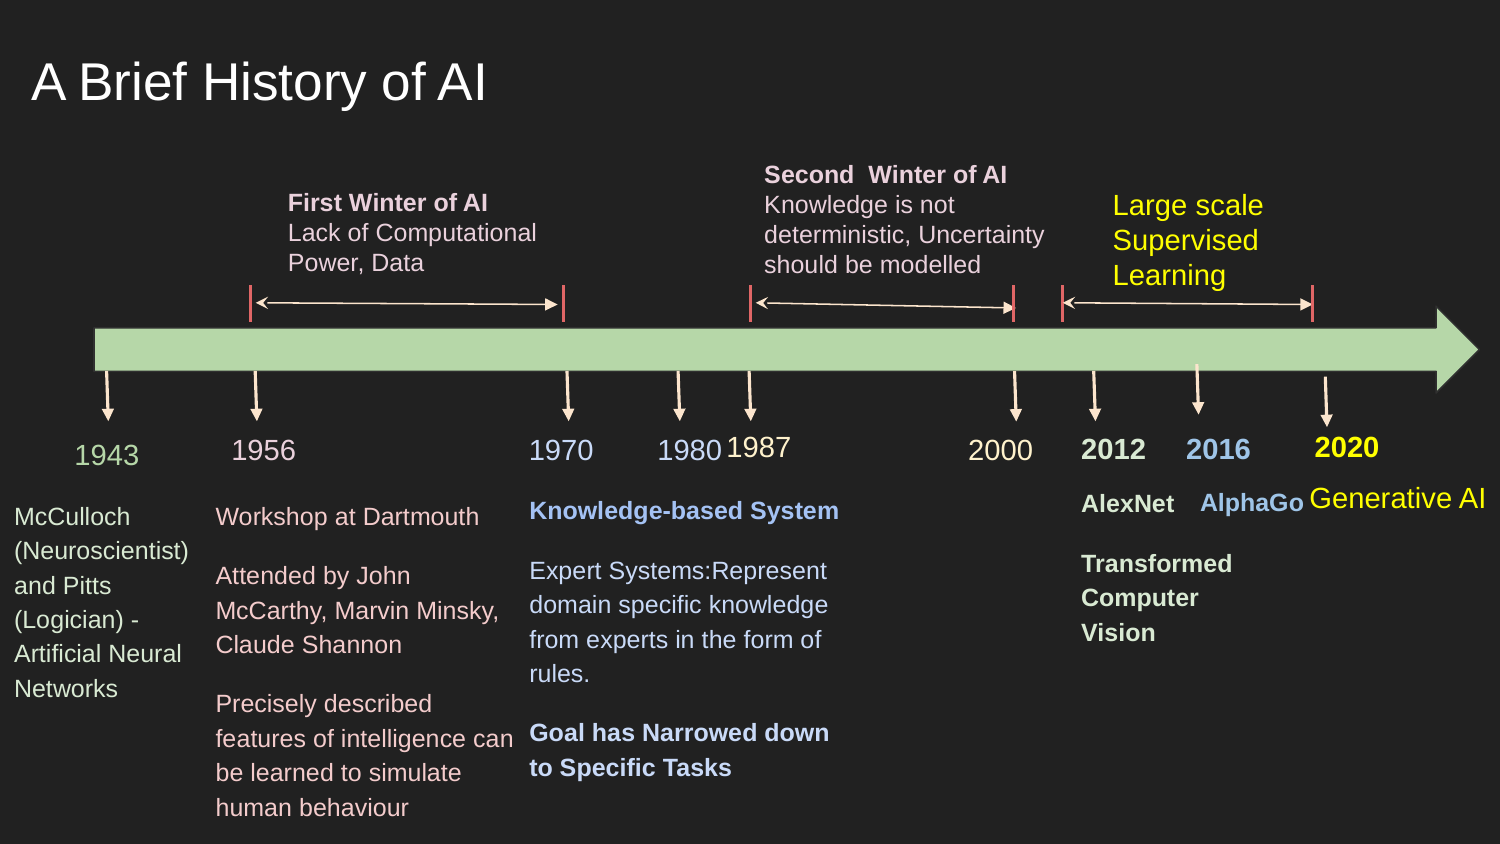

# A Brief History of AI
Second  Winter of AI
Knowledge is not deterministic, Uncertainty should be modelled
First Winter of AI
Lack of Computational Power, Data
Large scale Supervised Learning

2020
1987
2016
2012
1956
1970
1980
2000
1943
Generative AI
AlphaGo

AlexNet
Transformed Computer  Vision

Knowledge-based System
Expert Systems:Represent domain specific knowledge from experts in the form of rules.
Goal has Narrowed down to Specific Tasks

McCulloch (Neuroscientist) and Pitts (Logician) - Artificial Neural Networks
Workshop at Dartmouth
Attended by John McCarthy, Marvin Minsky, Claude Shannon
Precisely described features of intelligence can be learned to simulate human behaviour